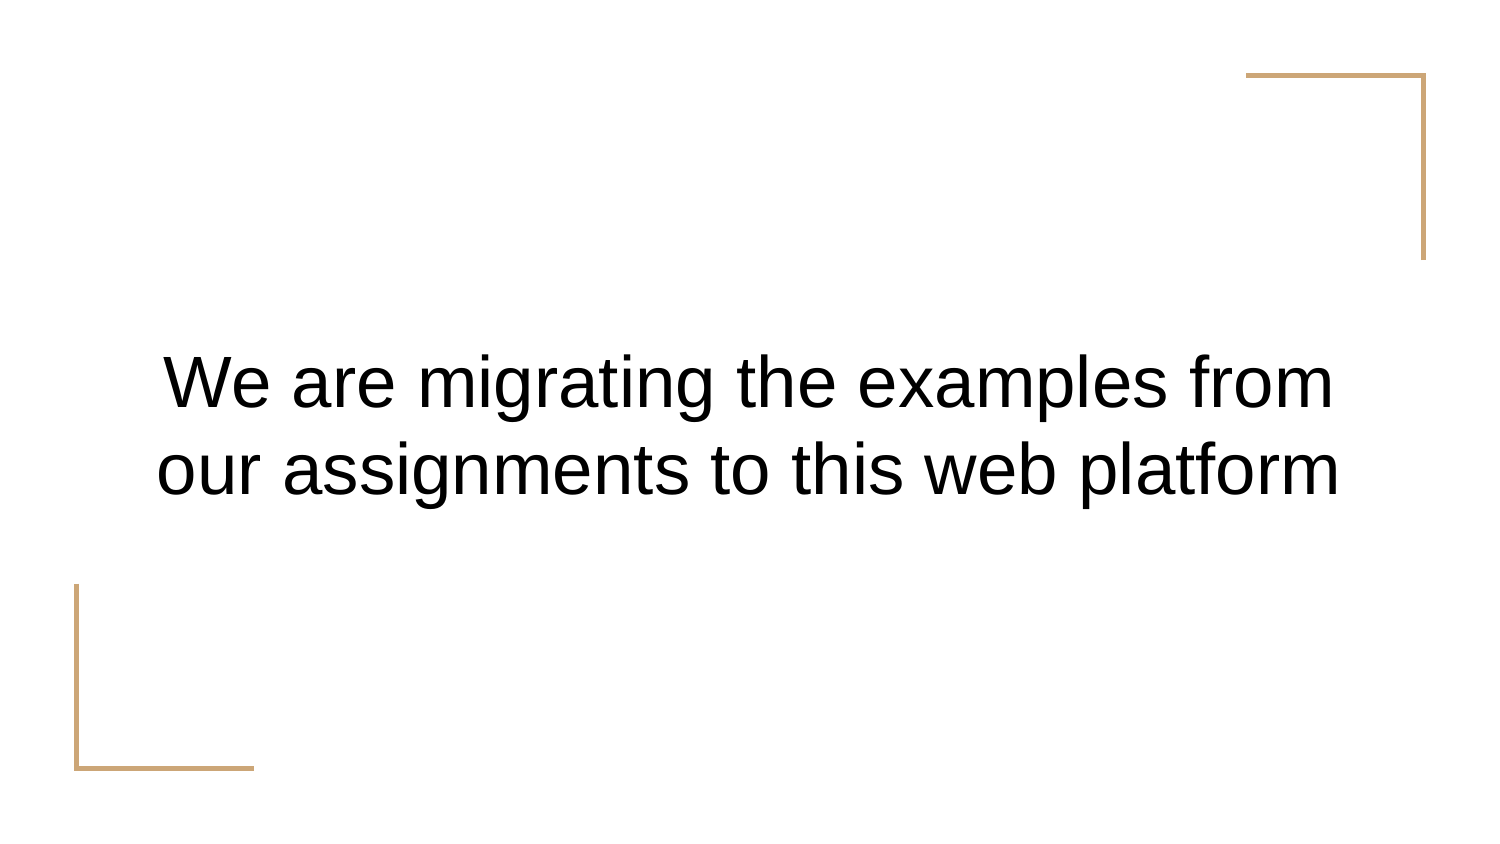

# We are migrating the examples from our assignments to this web platform